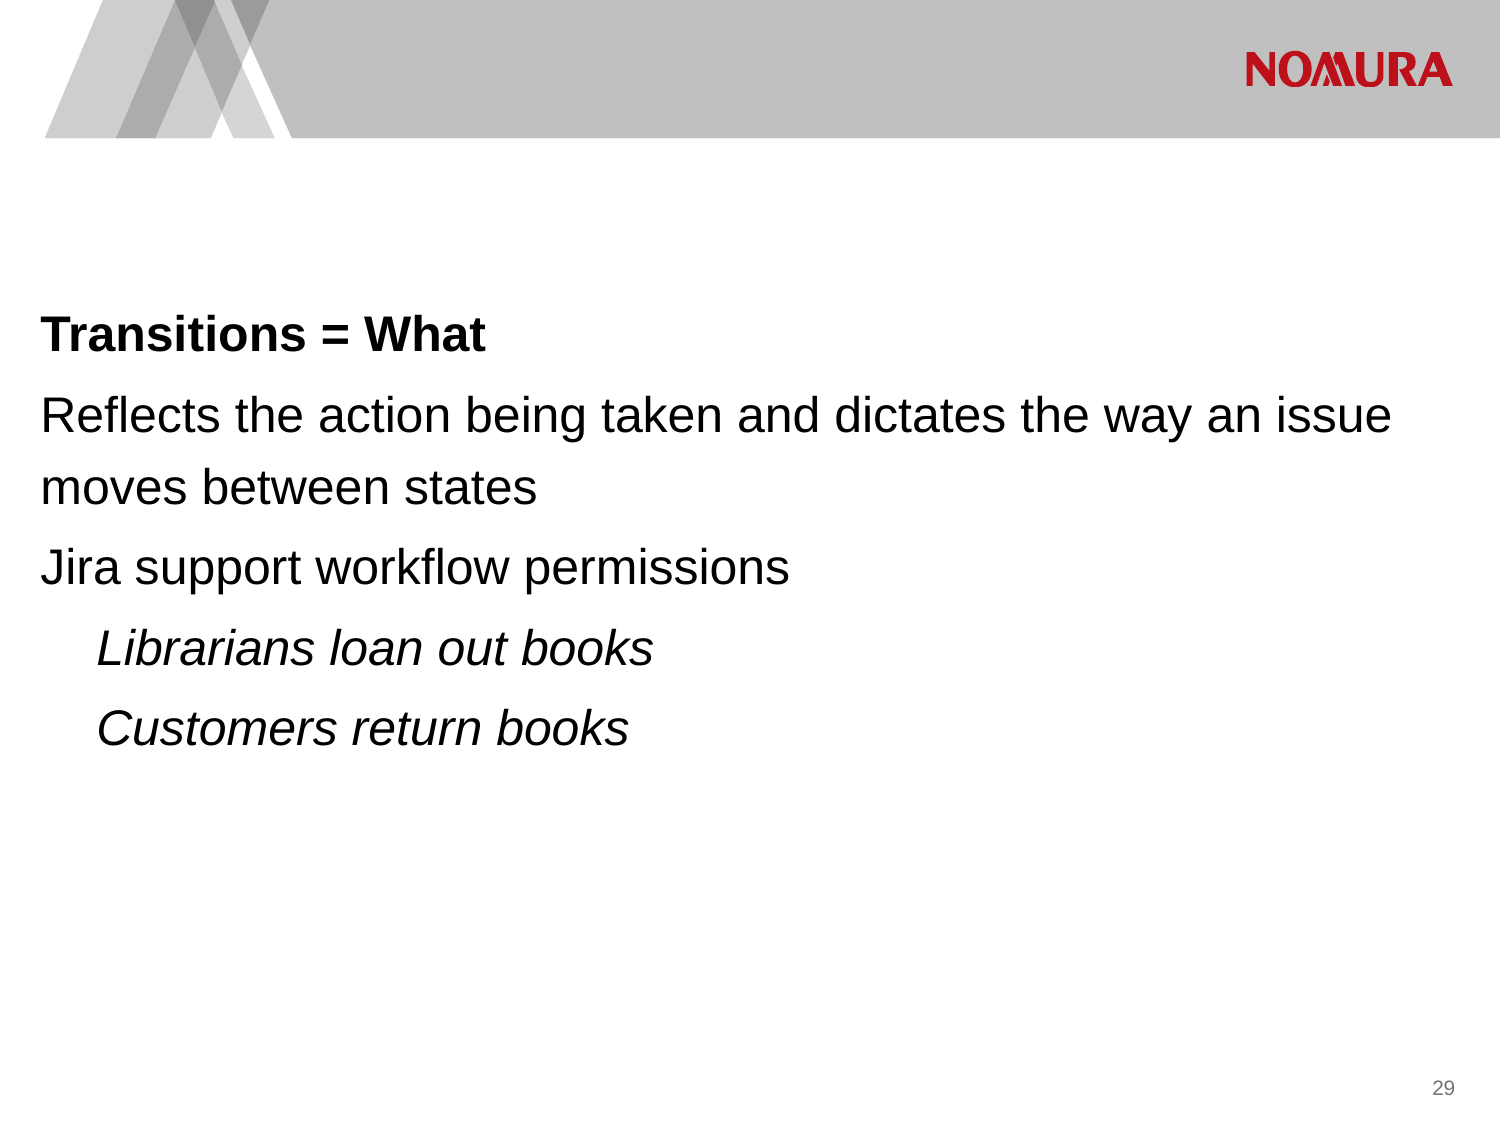

Transitions = What
Reflects the action being taken and dictates the way an issue moves between states
Jira support workflow permissions
    Librarians loan out books
    Customers return books

29